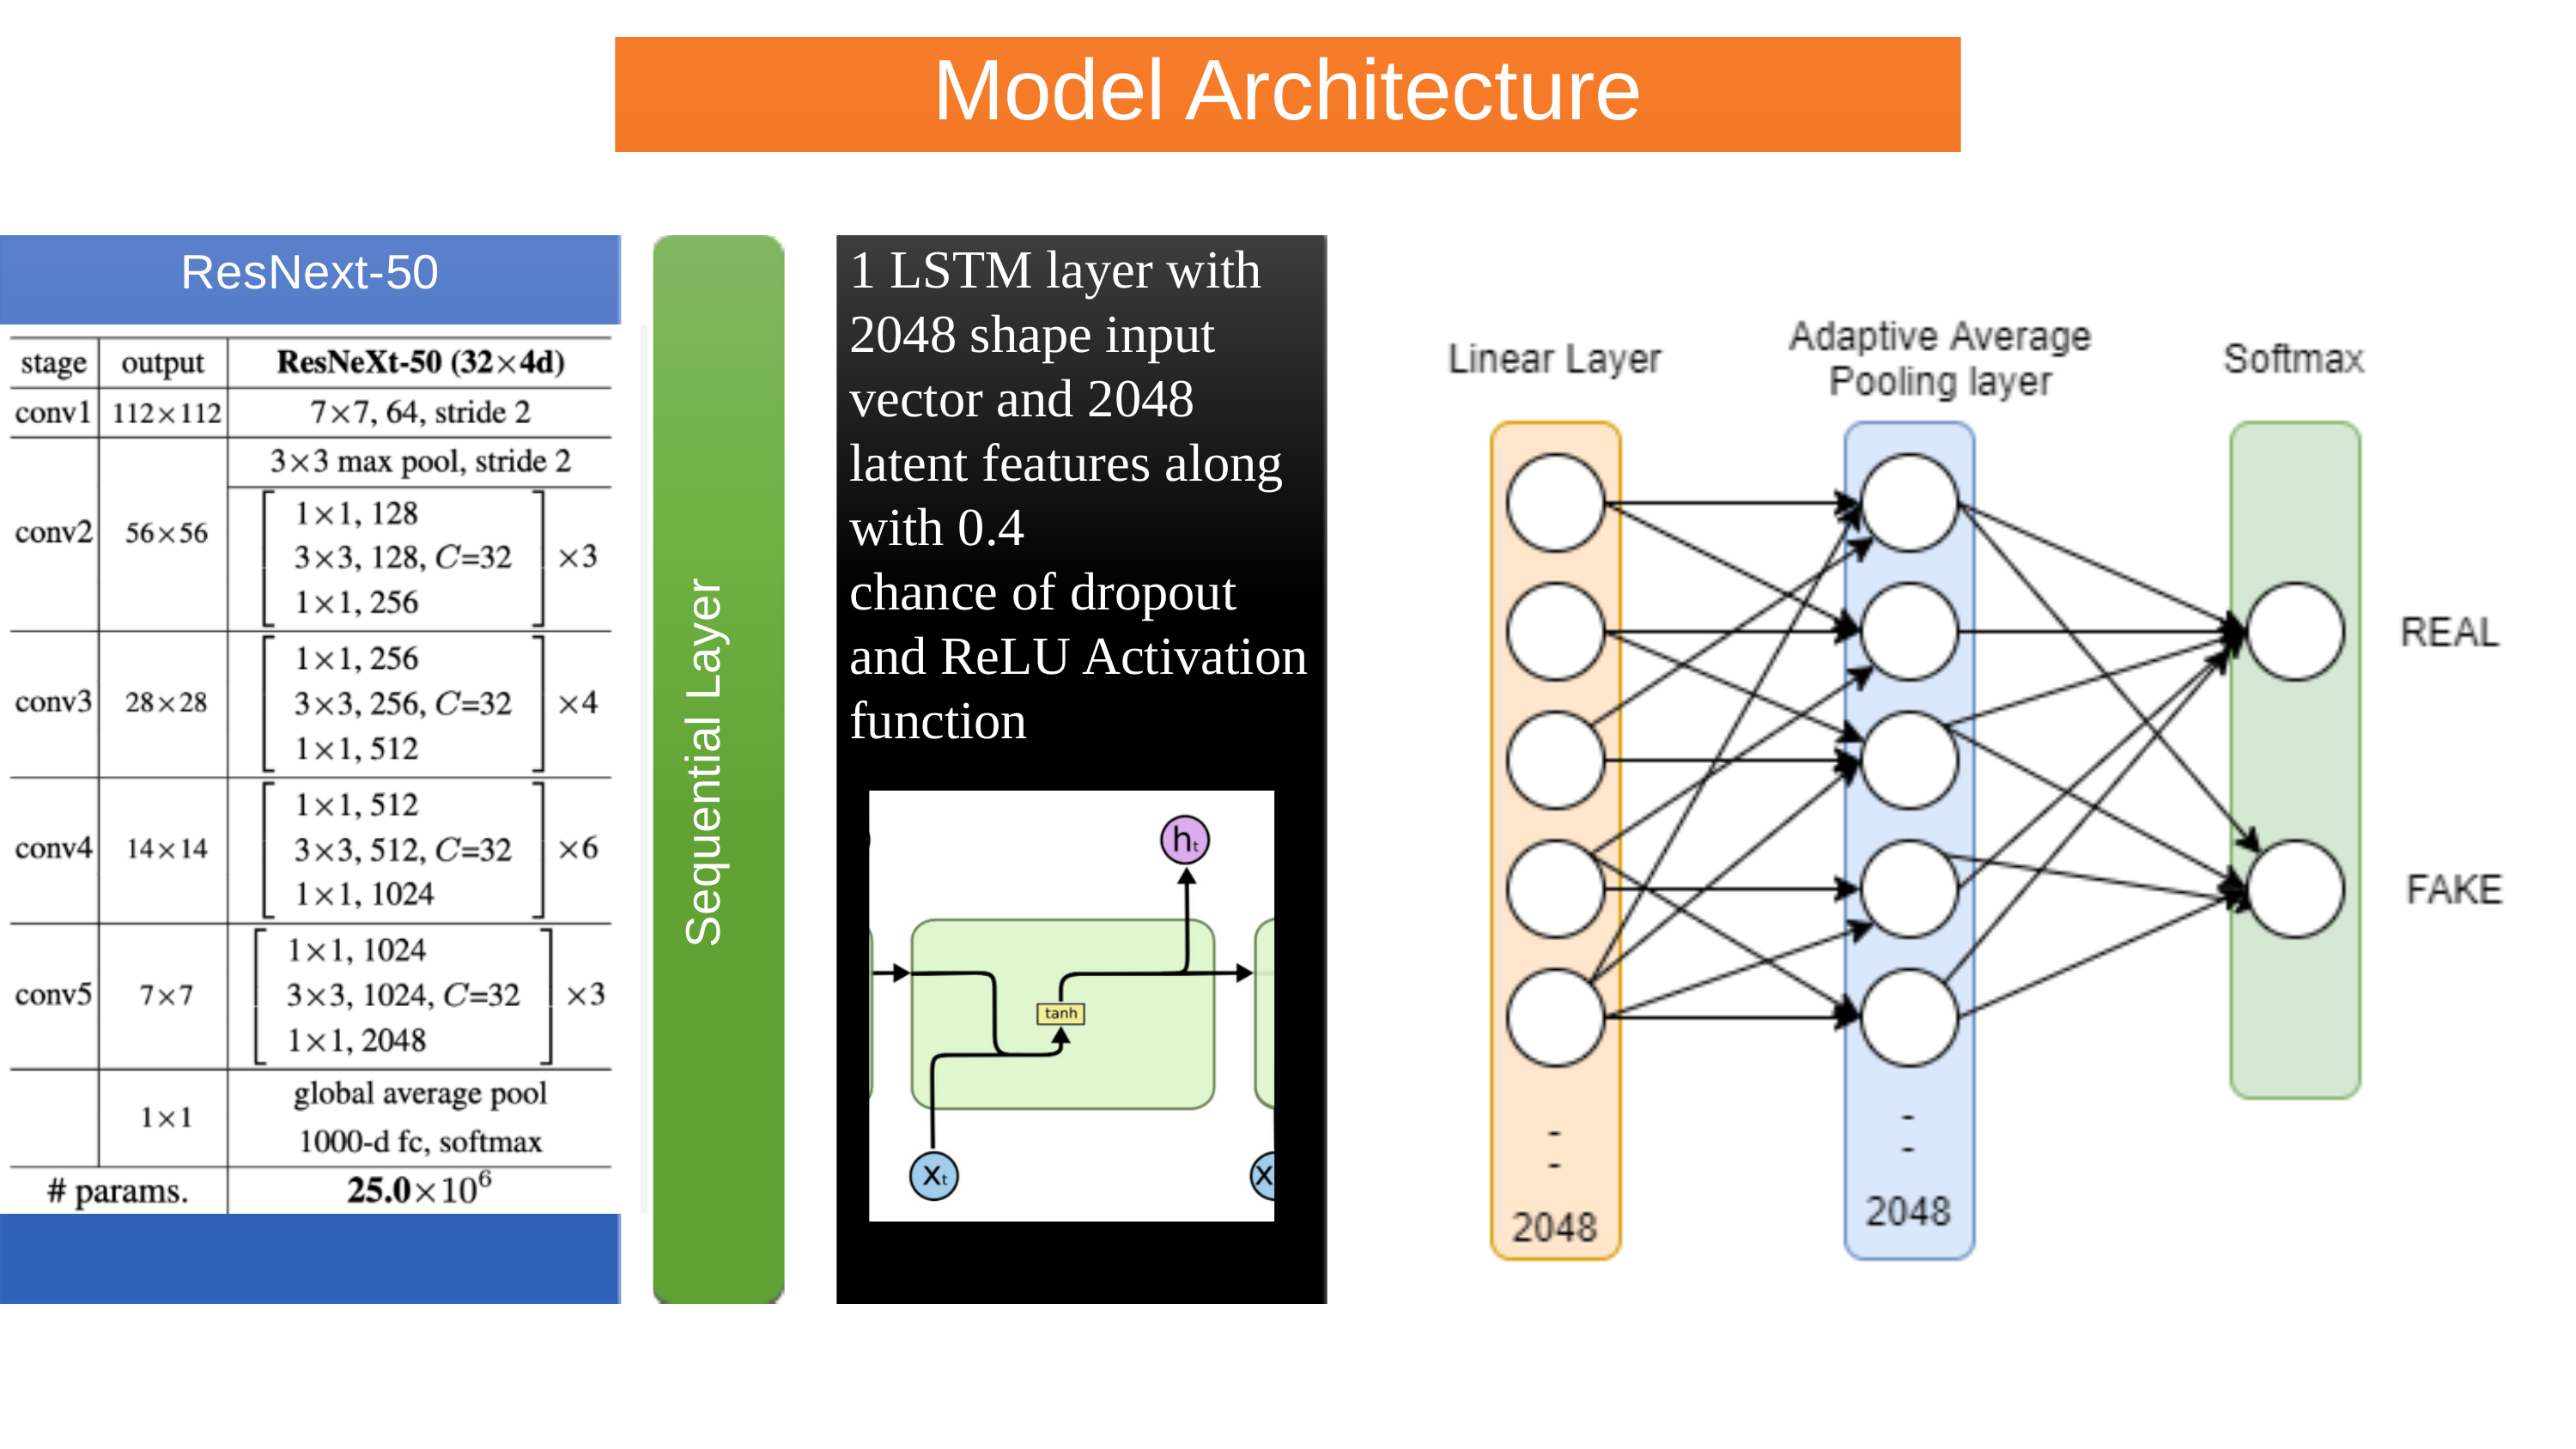

Model Architecture

ResNext-50

Sequential Layer

1 LSTM layer with 2048 shape input vector and 2048 latent features along with 0.4
chance of dropout and ReLU Activation function